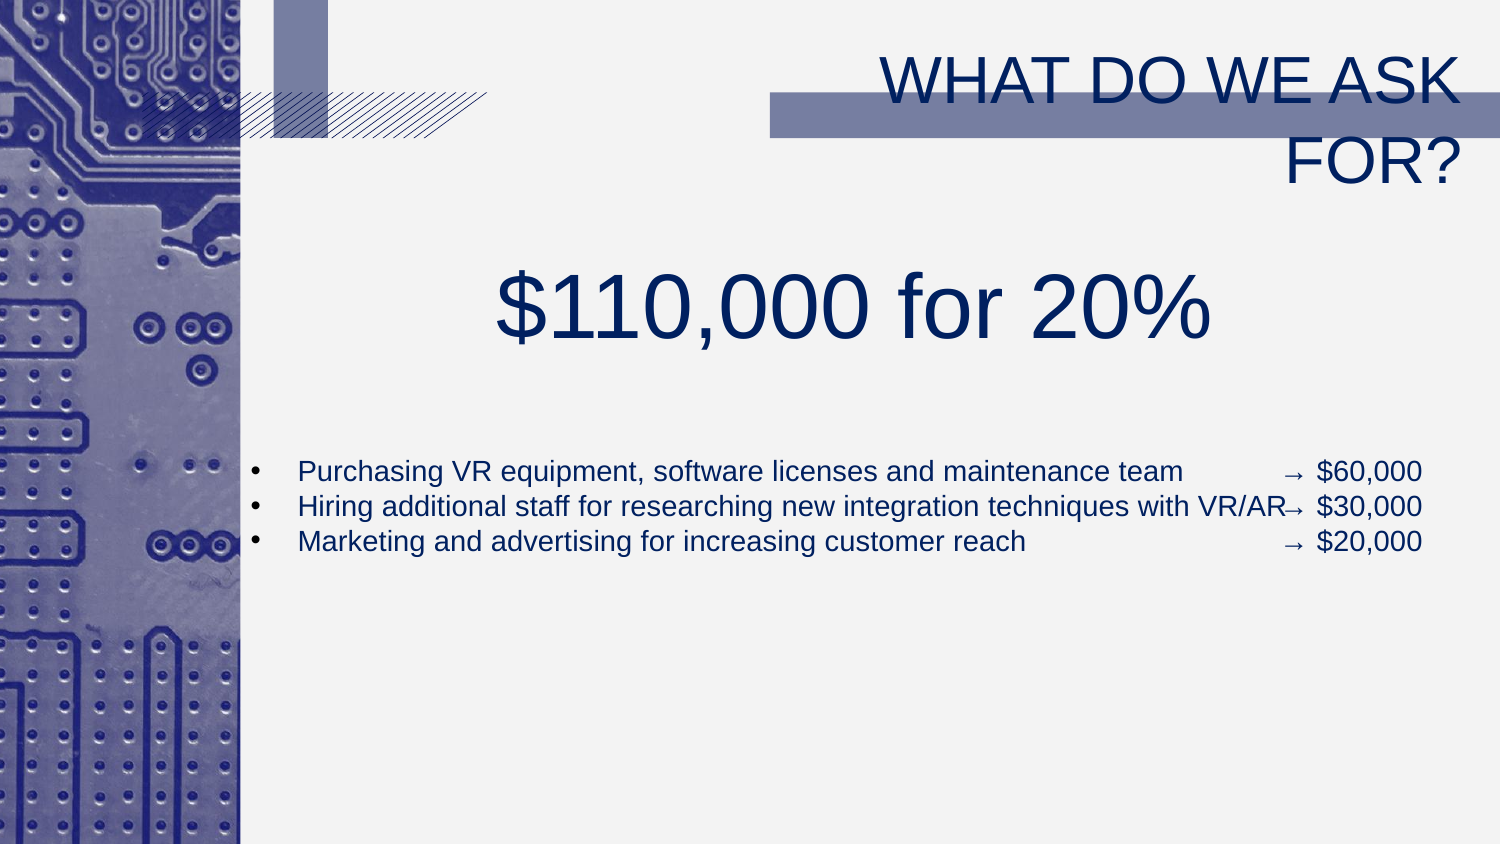

# WHAT DO WE ASK FOR?
$110,000 for 20%
Purchasing VR equipment, software licenses and maintenance team
Hiring additional staff for researching new integration techniques with VR/AR
Marketing and advertising for increasing customer reach
→ $60,000
→ $30,000
→ $20,000